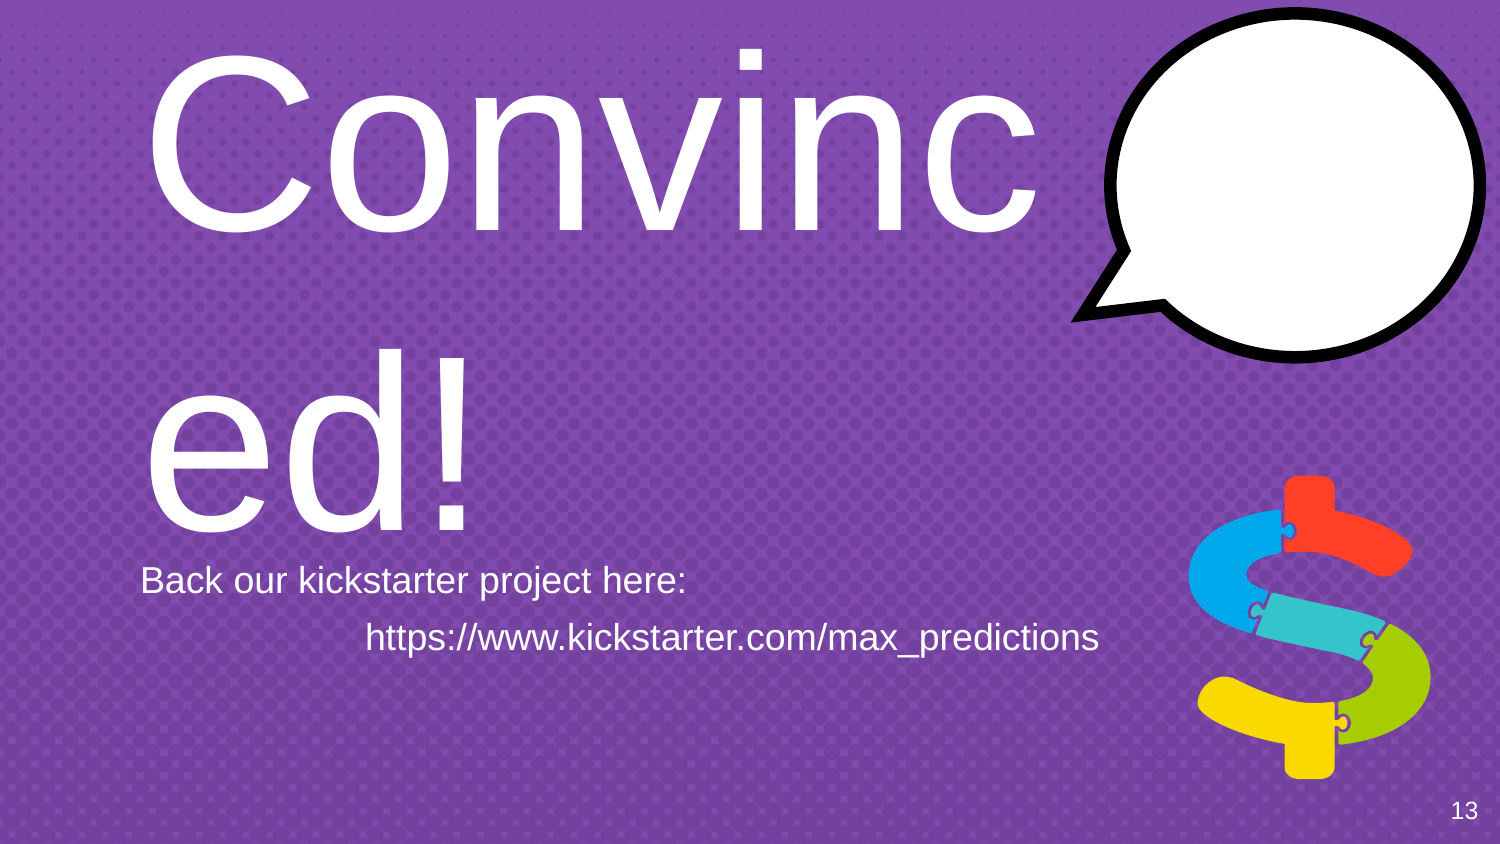

👍
Convinced!

Back our kickstarter project here:
https://www.kickstarter.com/max_predictions
13